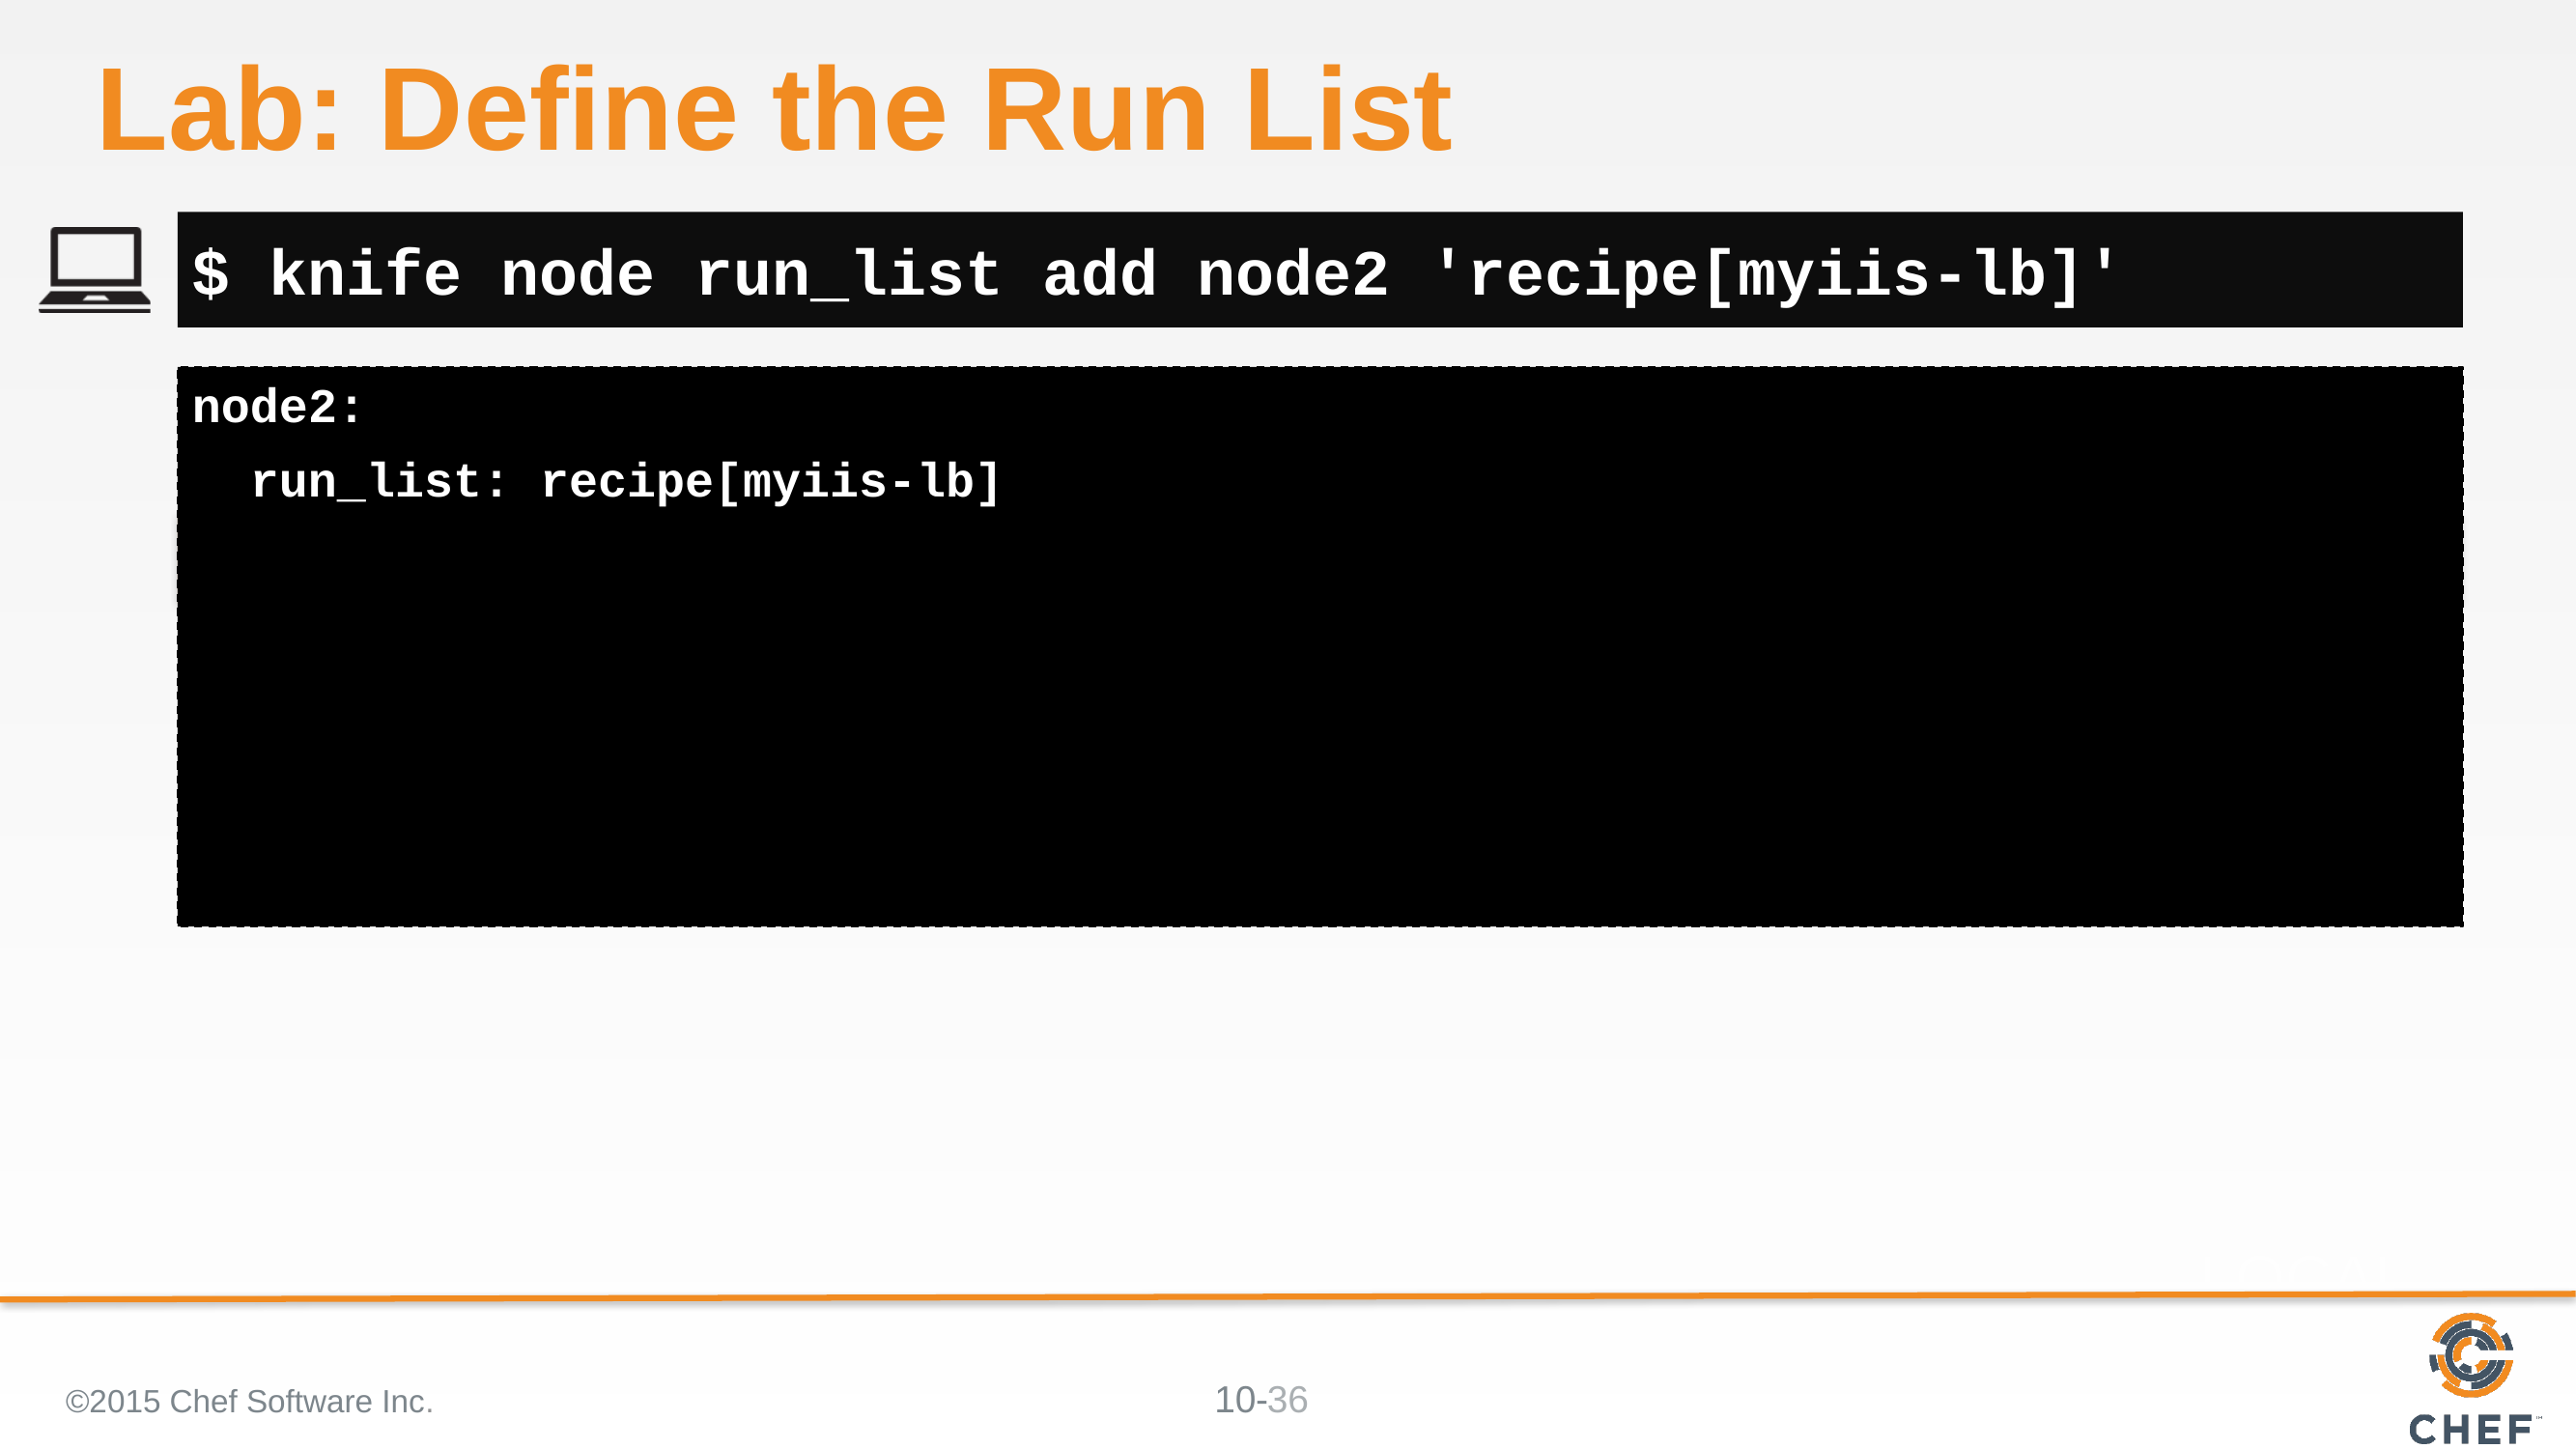

# Lab: Define the Run List
$ knife node run_list add node2 'recipe[myiis-lb]'
node2:
  run_list: recipe[myiis-lb]
©2015 Chef Software Inc.
36